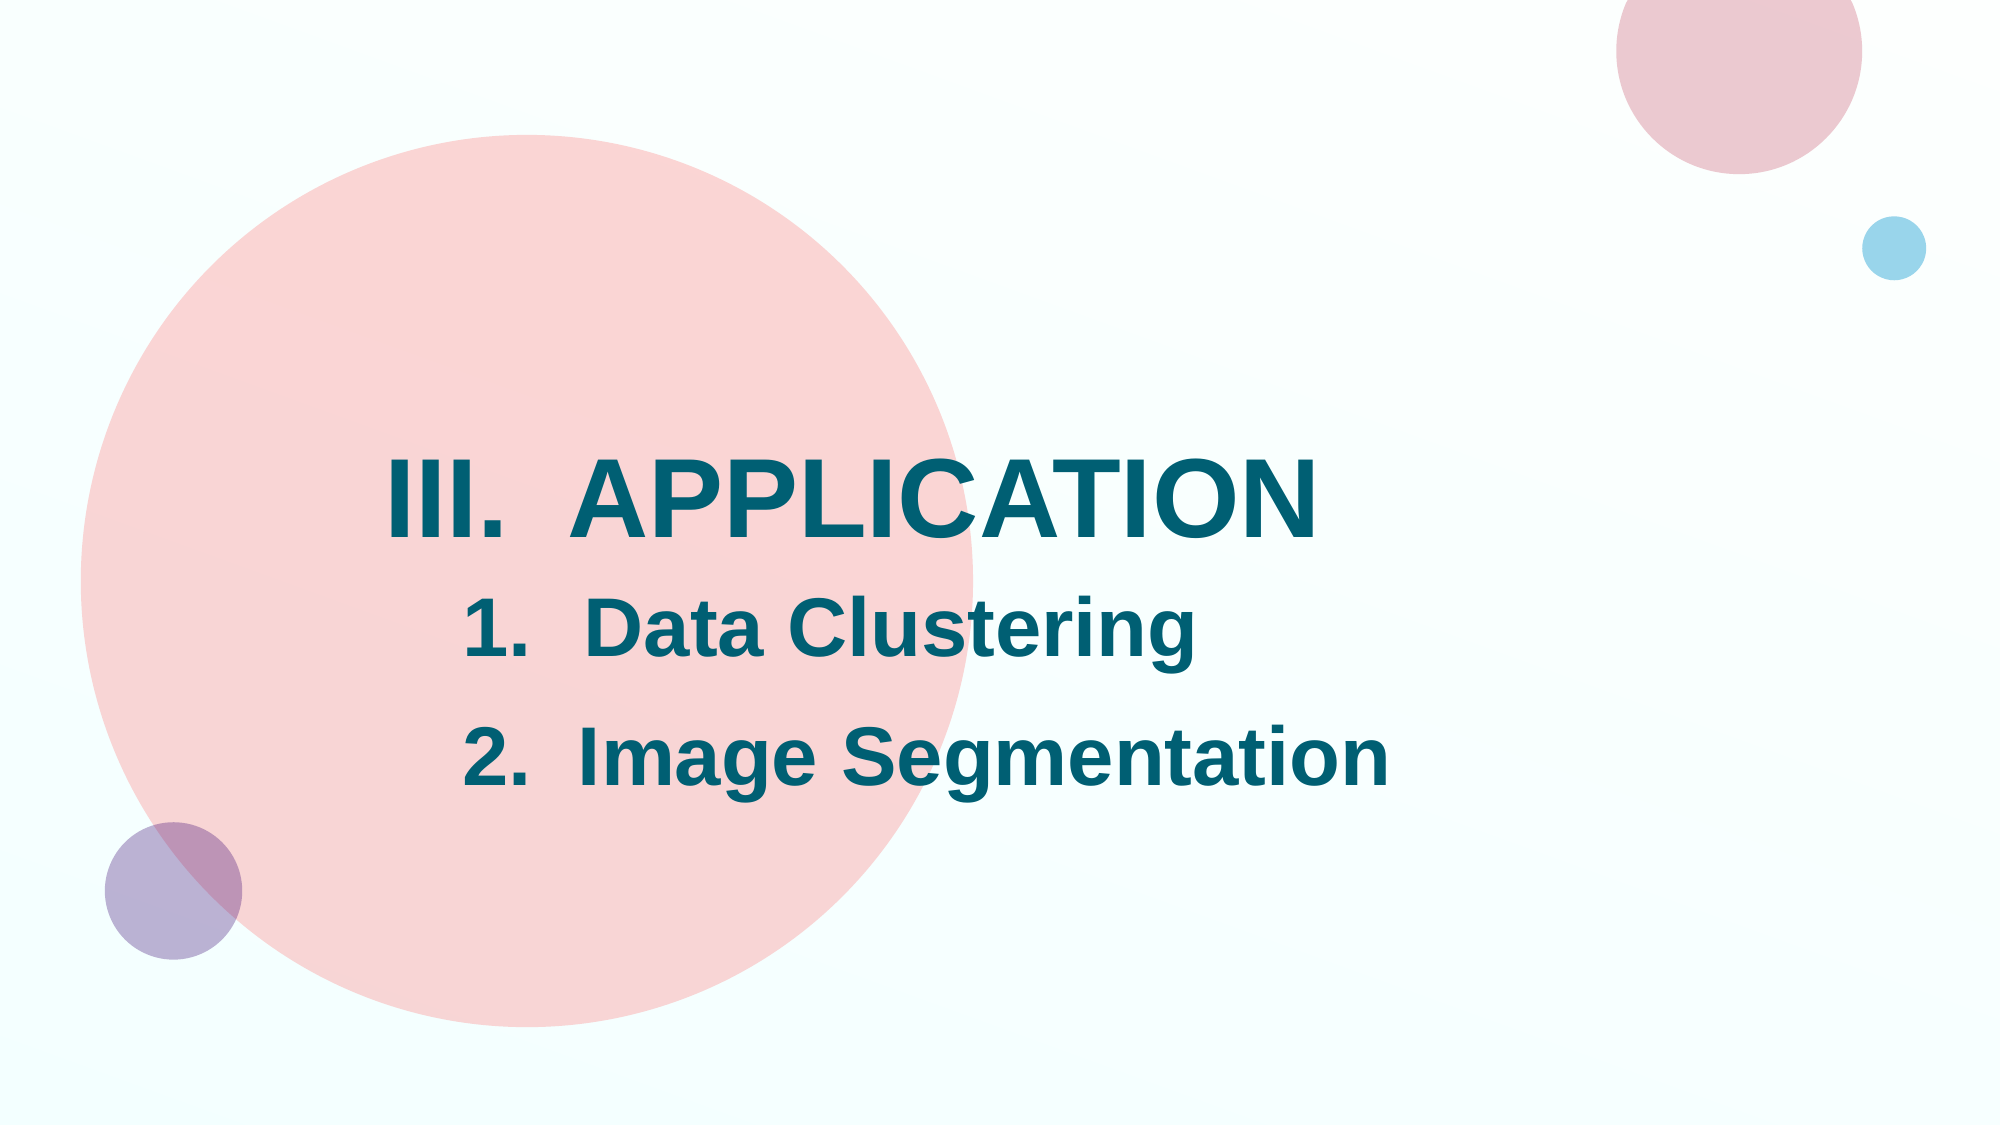

# III.  APPLICATION
Data Clustering

2.  Image Segmentation